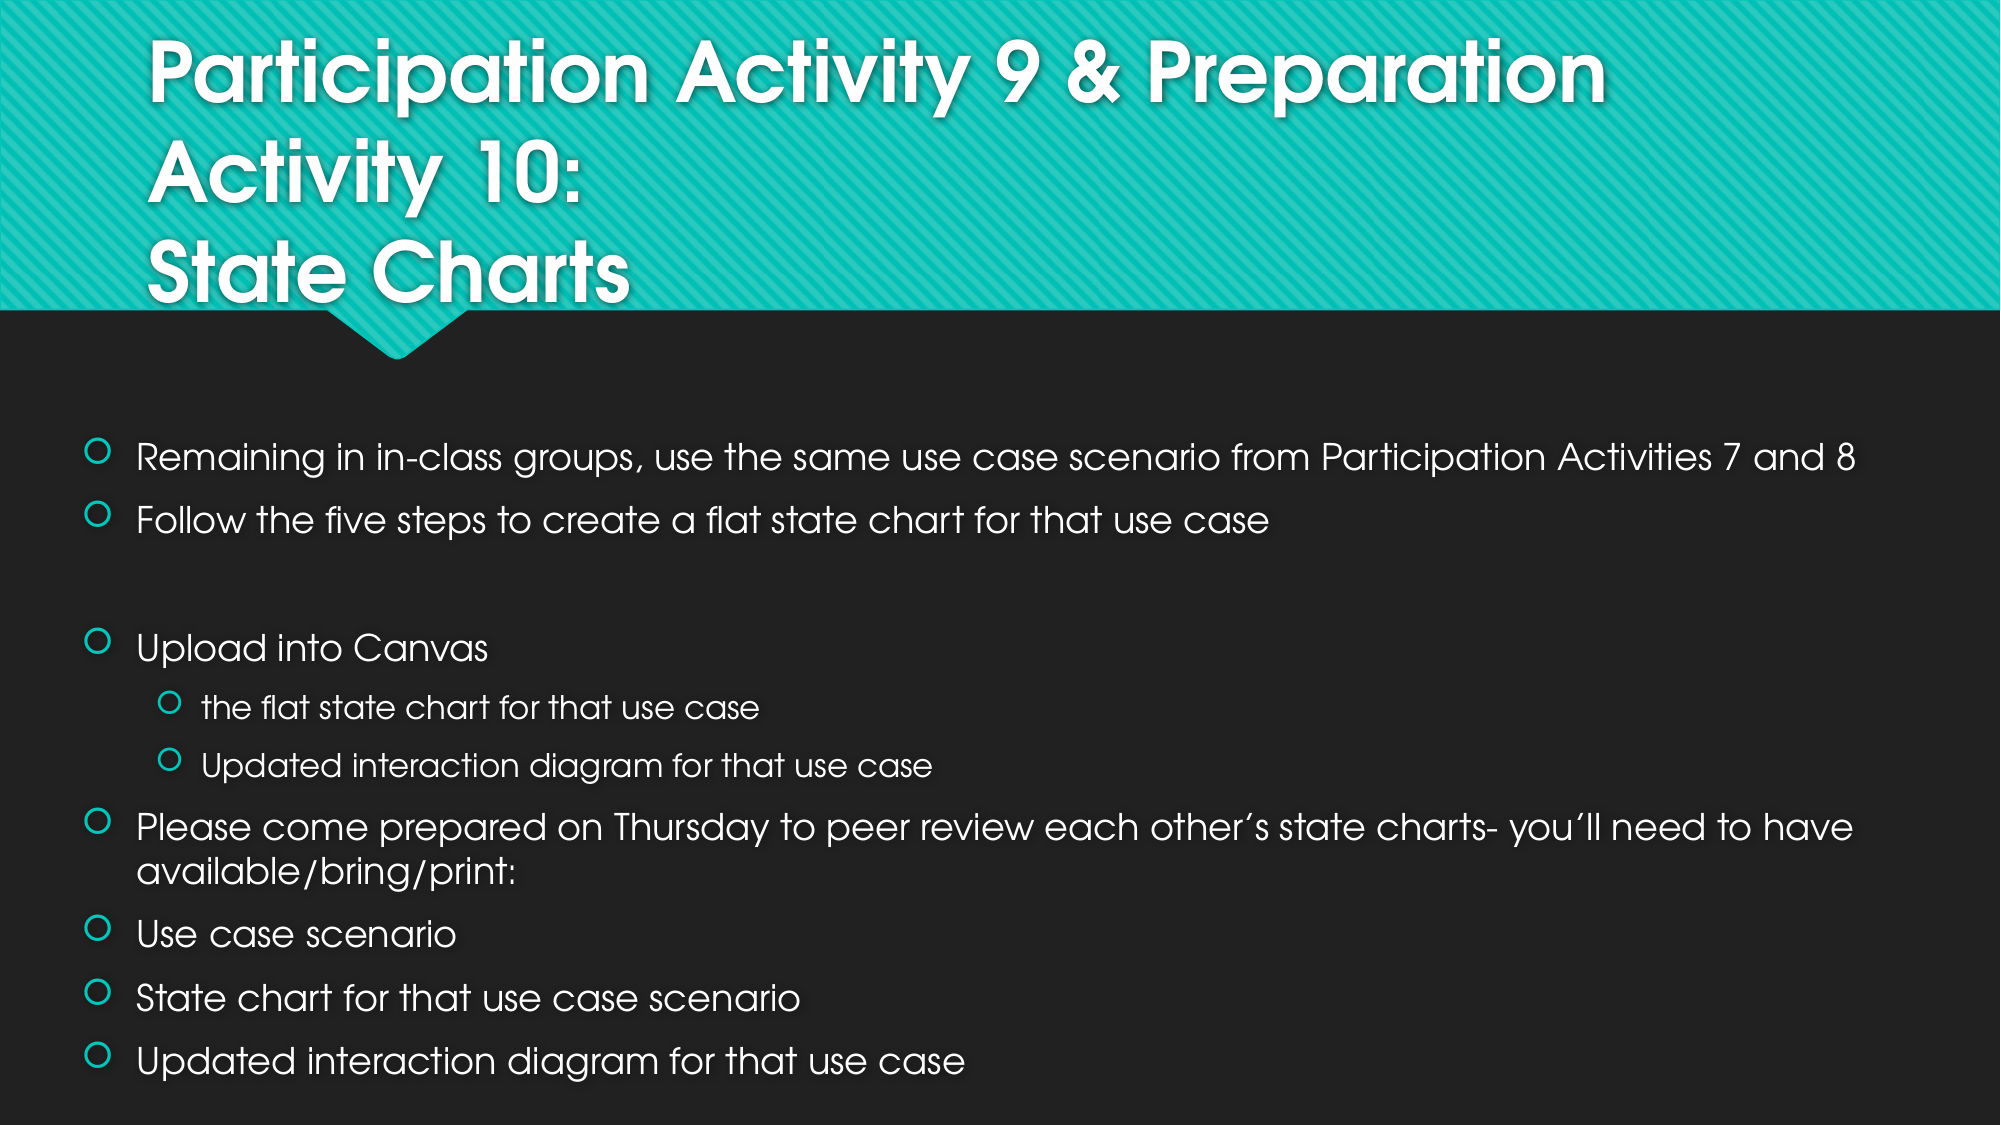

# Participation Activity 9 & Preparation Activity 10: State Charts

Remaining in in-class groups, use the same use case scenario from Participation Activities 7 and 8
Follow the five steps to create a flat state chart for that use case

Upload into Canvas
the flat state chart for that use case
Updated interaction diagram for that use case
Please come prepared on Thursday to peer review each other’s state charts- you’ll need to have available/bring/print:
Use case scenario
State chart for that use case scenario
Updated interaction diagram for that use case